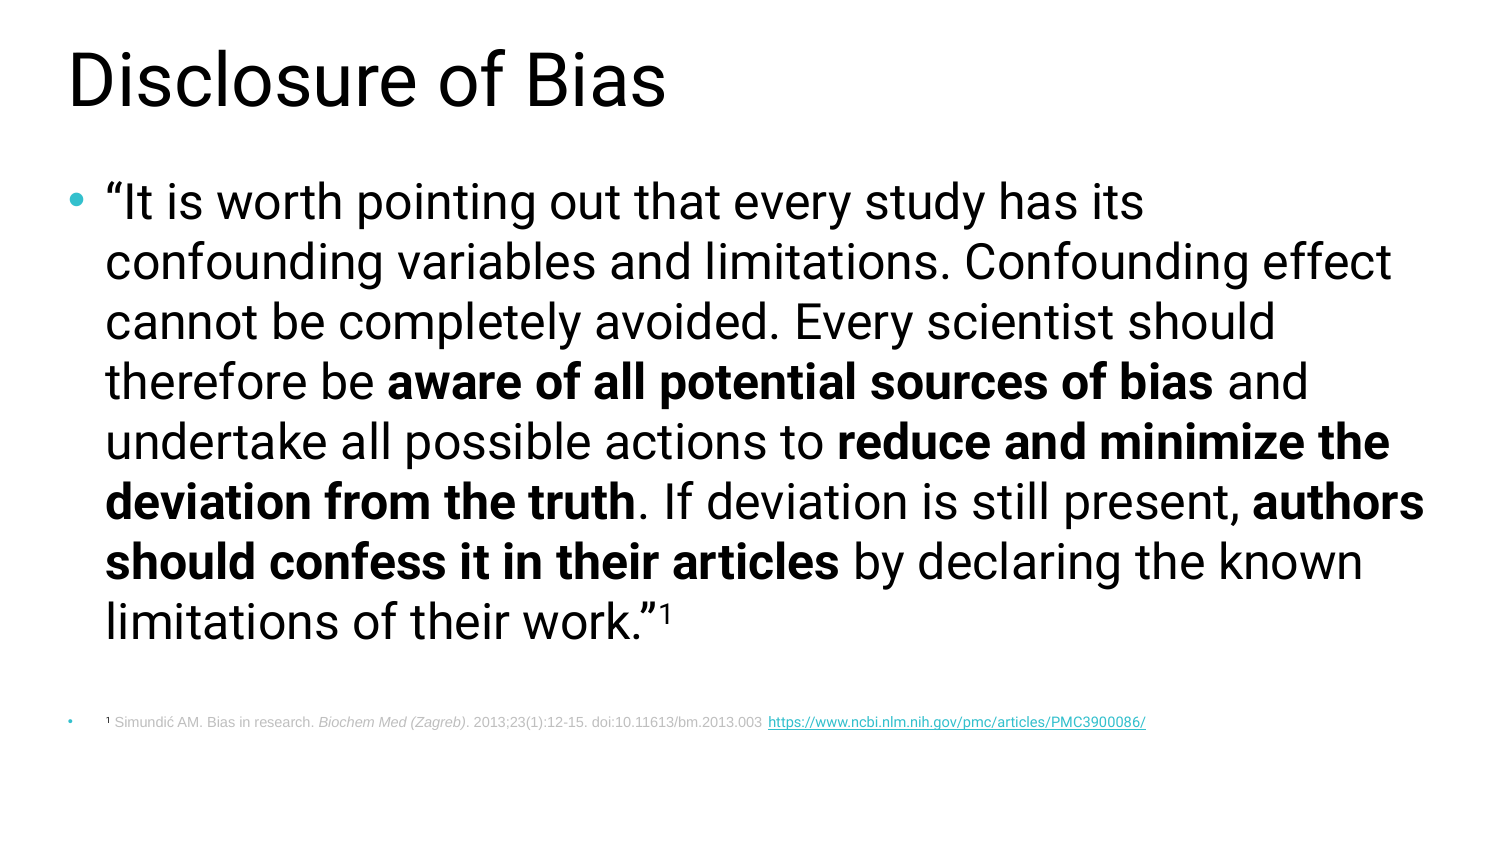

# Disclosure of Bias
“It is worth pointing out that every study has its confounding variables and limitations. Confounding effect cannot be completely avoided. Every scientist should therefore be aware of all potential sources of bias and undertake all possible actions to reduce and minimize the deviation from the truth. If deviation is still present, authors should confess it in their articles by declaring the known limitations of their work.”1

1 Simundić AM. Bias in research. Biochem Med (Zagreb). 2013;23(1):12-15. doi:10.11613/bm.2013.003  https://www.ncbi.nlm.nih.gov/pmc/articles/PMC3900086/